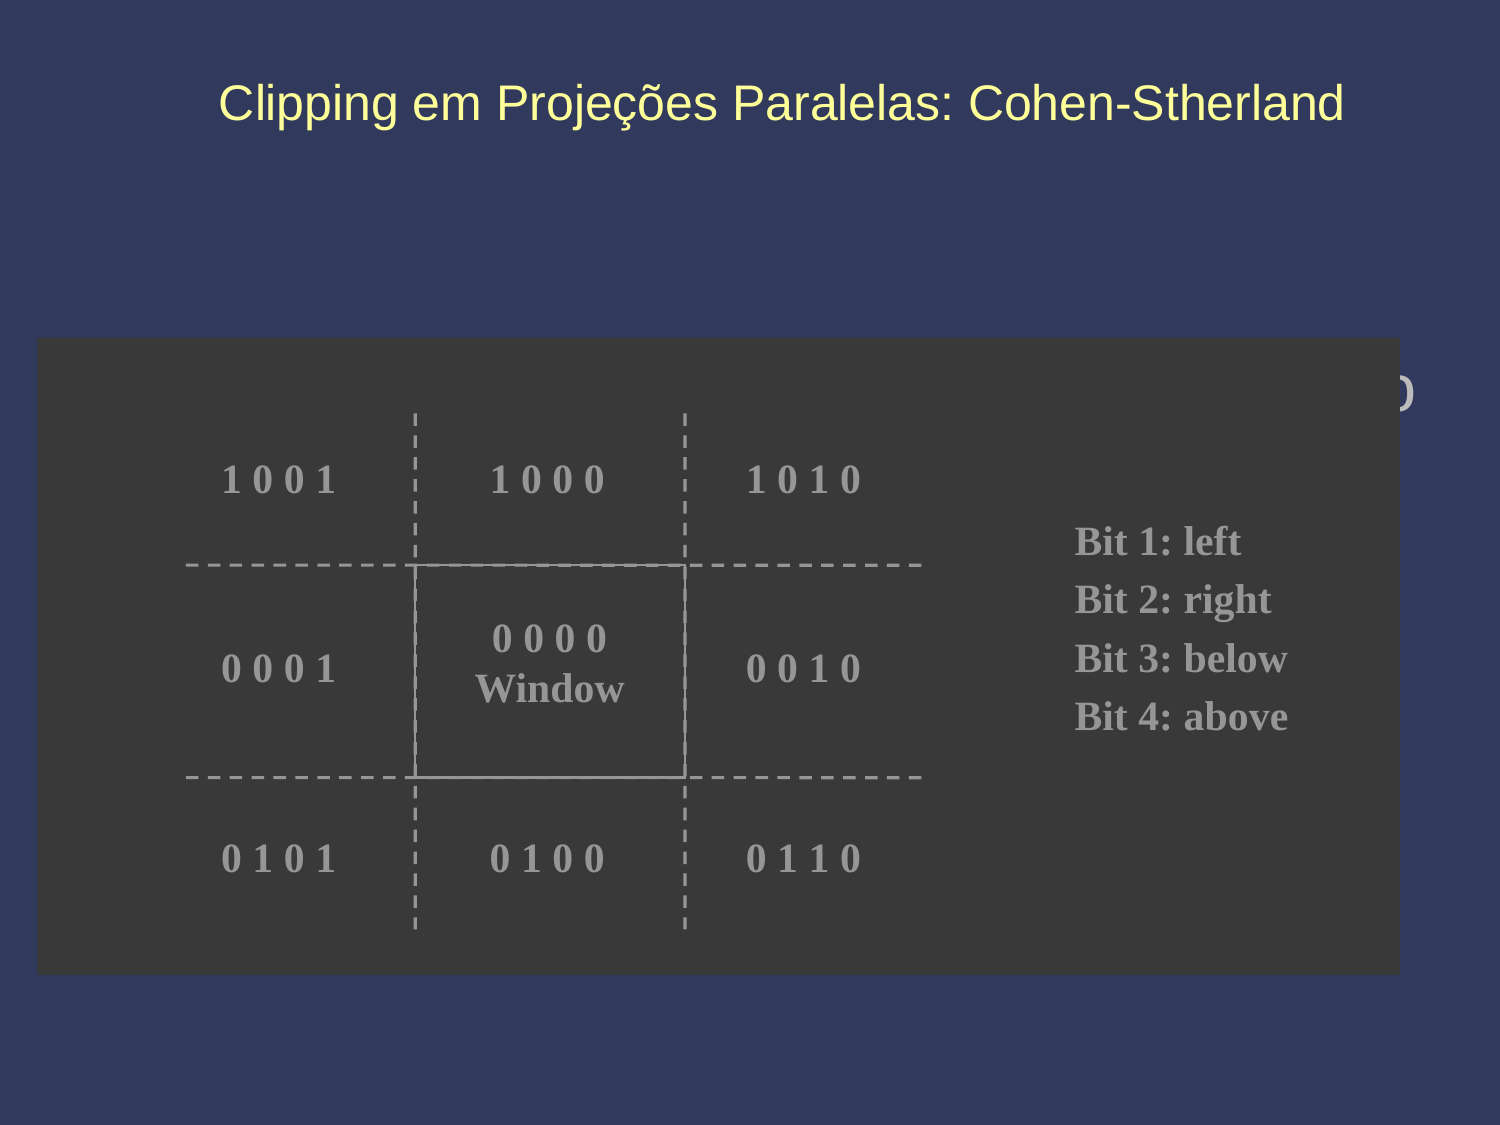

# Clipping em Projeções Paralelas: Cohen-Stherland
Em projeções paralelas podemos extender o Algoritmo de Cohen-Sutherland para 6 bits englobando o volume canônico.
Extensão bastante simple de se fazer.
Computacionalmente eficiente.

1 0 0 1
1 0 0 0
1 0 1 0

0 0 0 0
Window
0 0 0 1
0 0 1 0

0 1 0 1
0 1 0 0
0 1 1 0
Bit 1: left
Bit 2: right
Bit 3: below
Bit 4: above